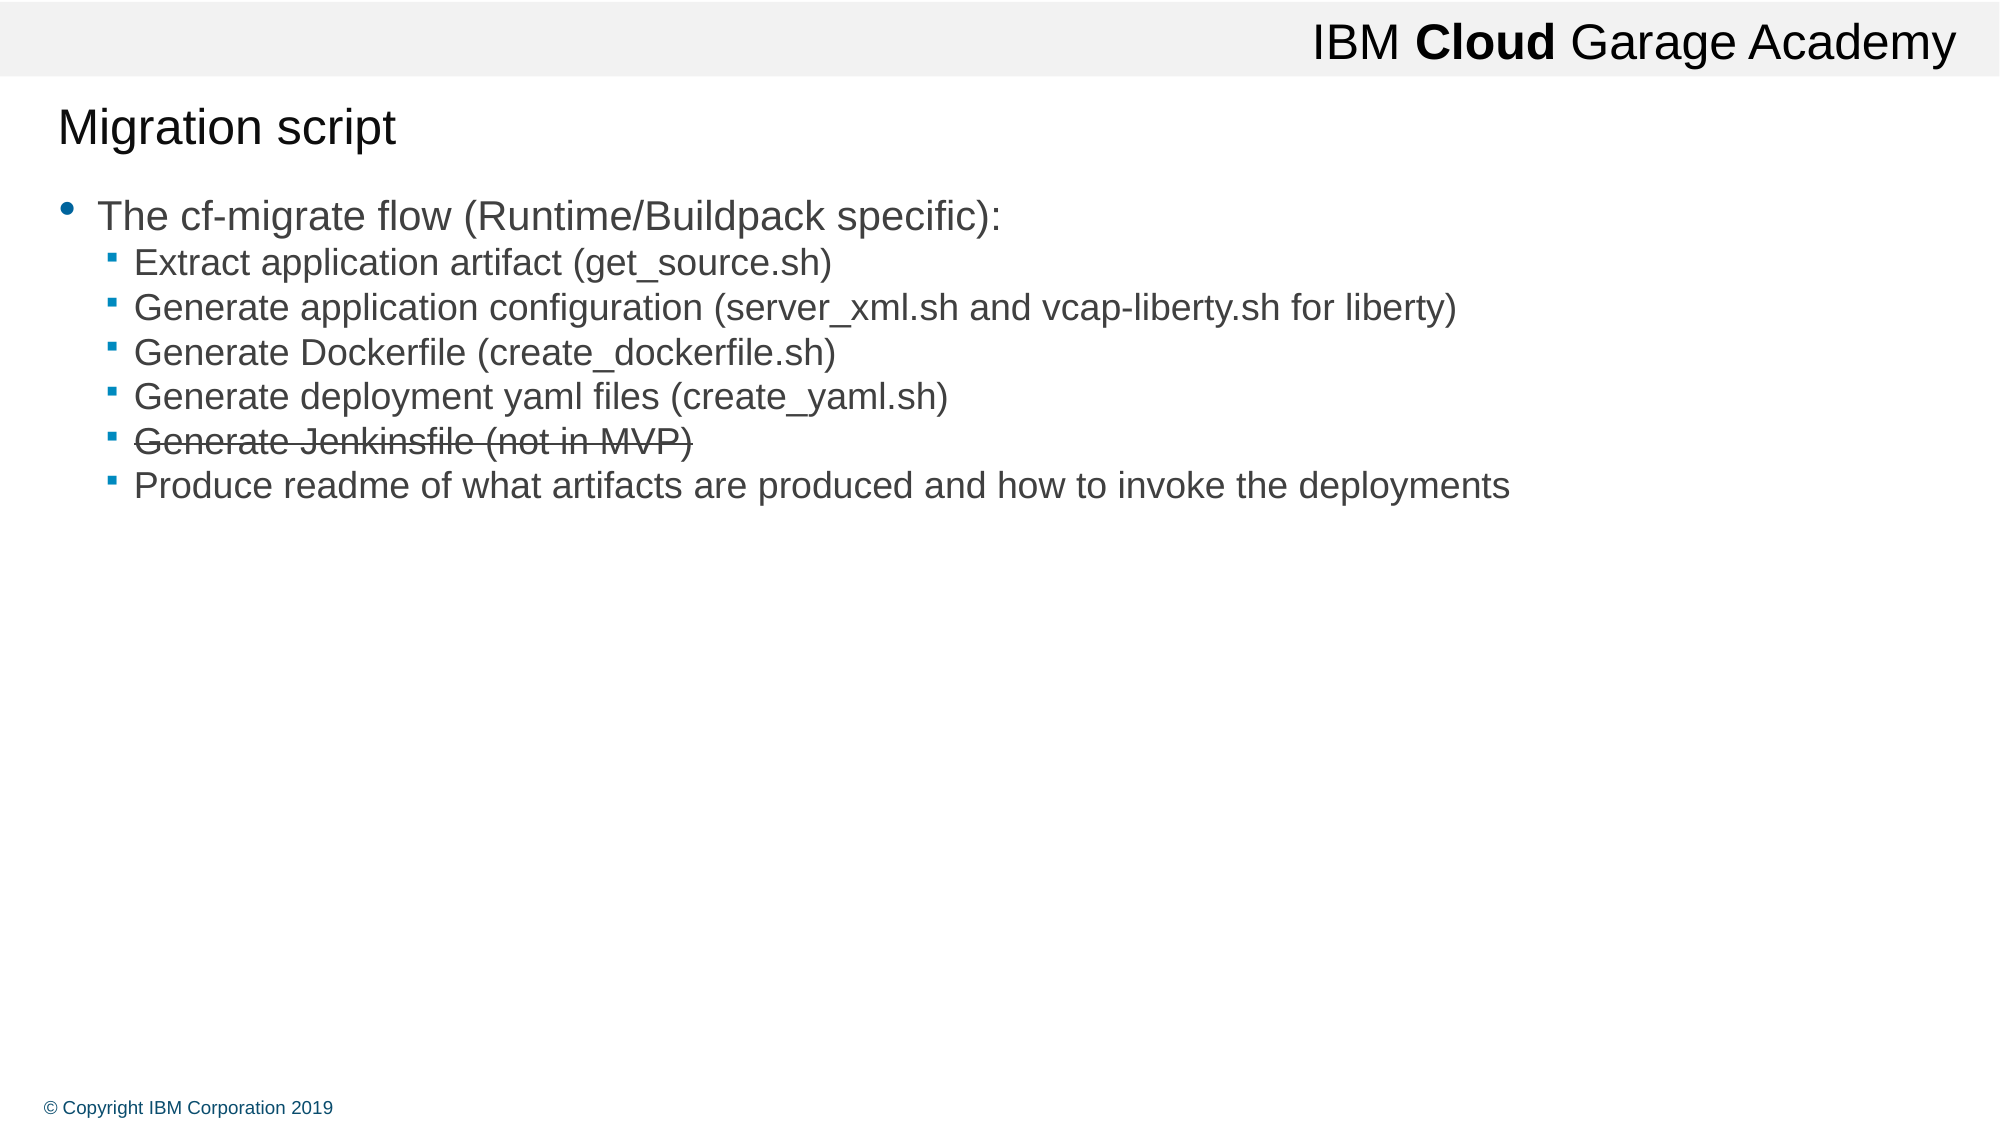

# Migration script
The cf-migrate flow (Runtime/Buildpack specific):
Extract application artifact (get_source.sh)
Generate application configuration (server_xml.sh and vcap-liberty.sh for liberty)
Generate Dockerfile (create_dockerfile.sh)
Generate deployment yaml files (create_yaml.sh)
Generate Jenkinsfile (not in MVP)
Produce readme of what artifacts are produced and how to invoke the deployments

© Copyright IBM Corporation 2019